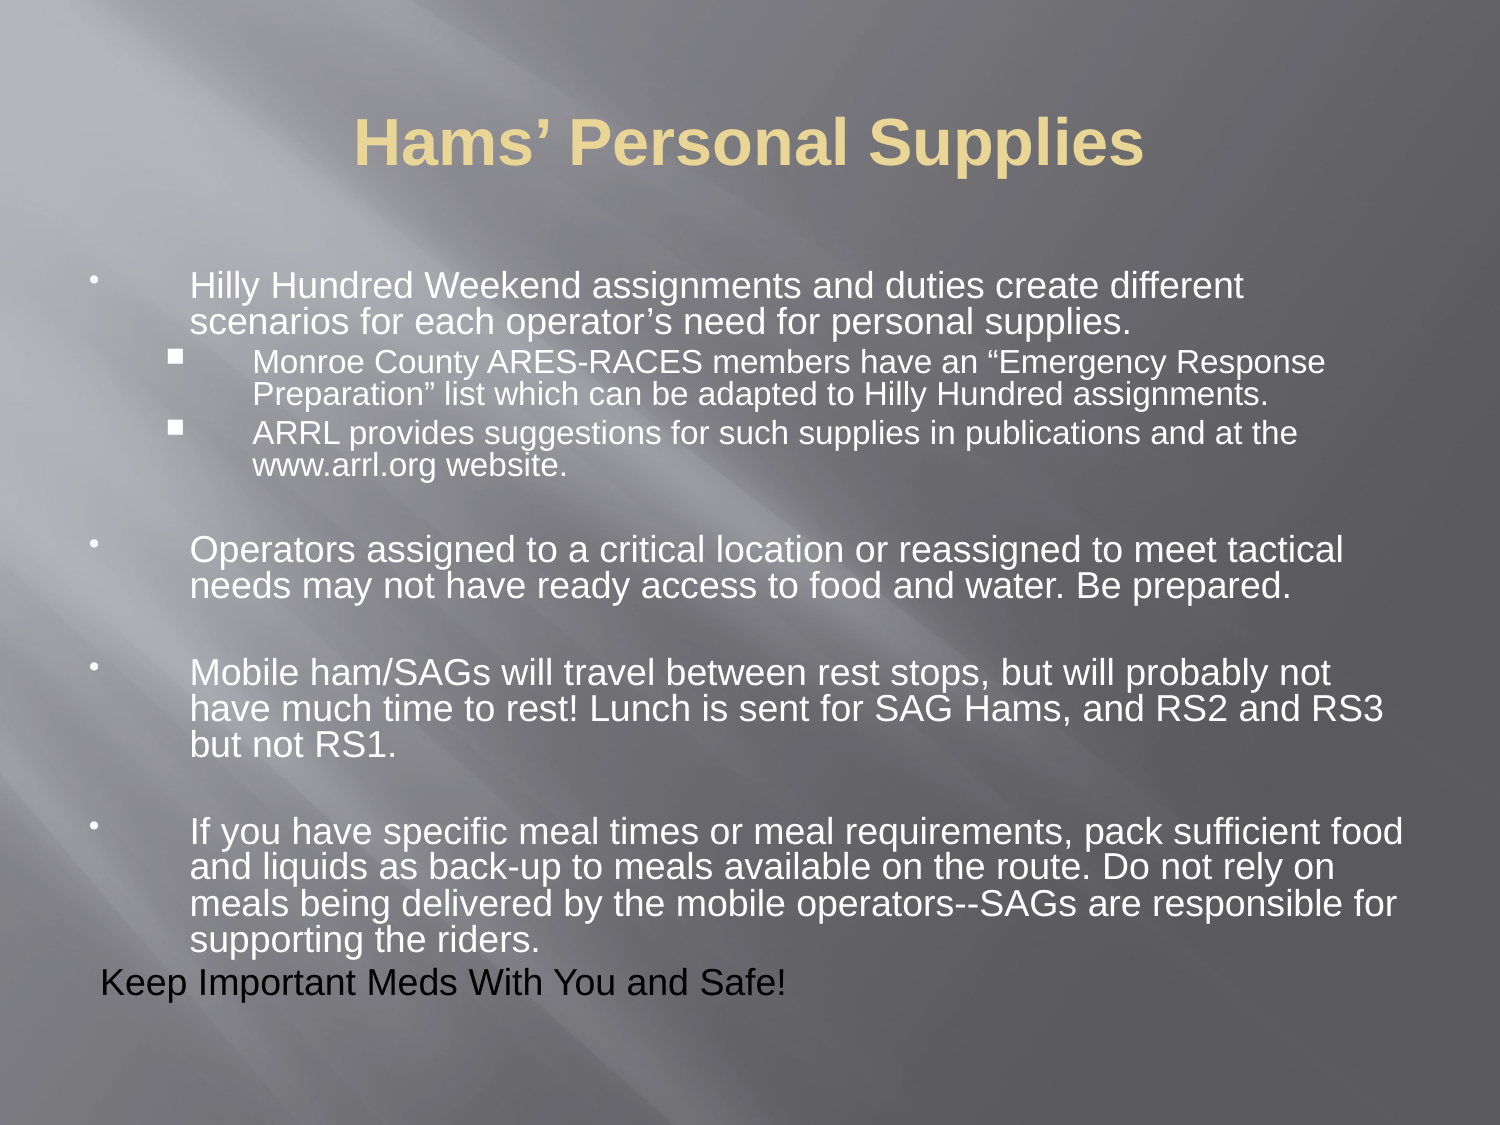

Hams’ Personal Supplies
Hilly Hundred Weekend assignments and duties create different scenarios for each operator’s need for personal supplies.
Monroe County ARES-RACES members have an “Emergency Response Preparation” list which can be adapted to Hilly Hundred assignments.
ARRL provides suggestions for such supplies in publications and at the www.arrl.org website.

Operators assigned to a critical location or reassigned to meet tactical needs may not have ready access to food and water. Be prepared.

Mobile ham/SAGs will travel between rest stops, but will probably not have much time to rest! Lunch is sent for SAG Hams, and RS2 and RS3 but not RS1.

If you have specific meal times or meal requirements, pack sufficient food and liquids as back-up to meals available on the route. Do not rely on meals being delivered by the mobile operators--SAGs are responsible for supporting the riders.
 Keep Important Meds With You and Safe!